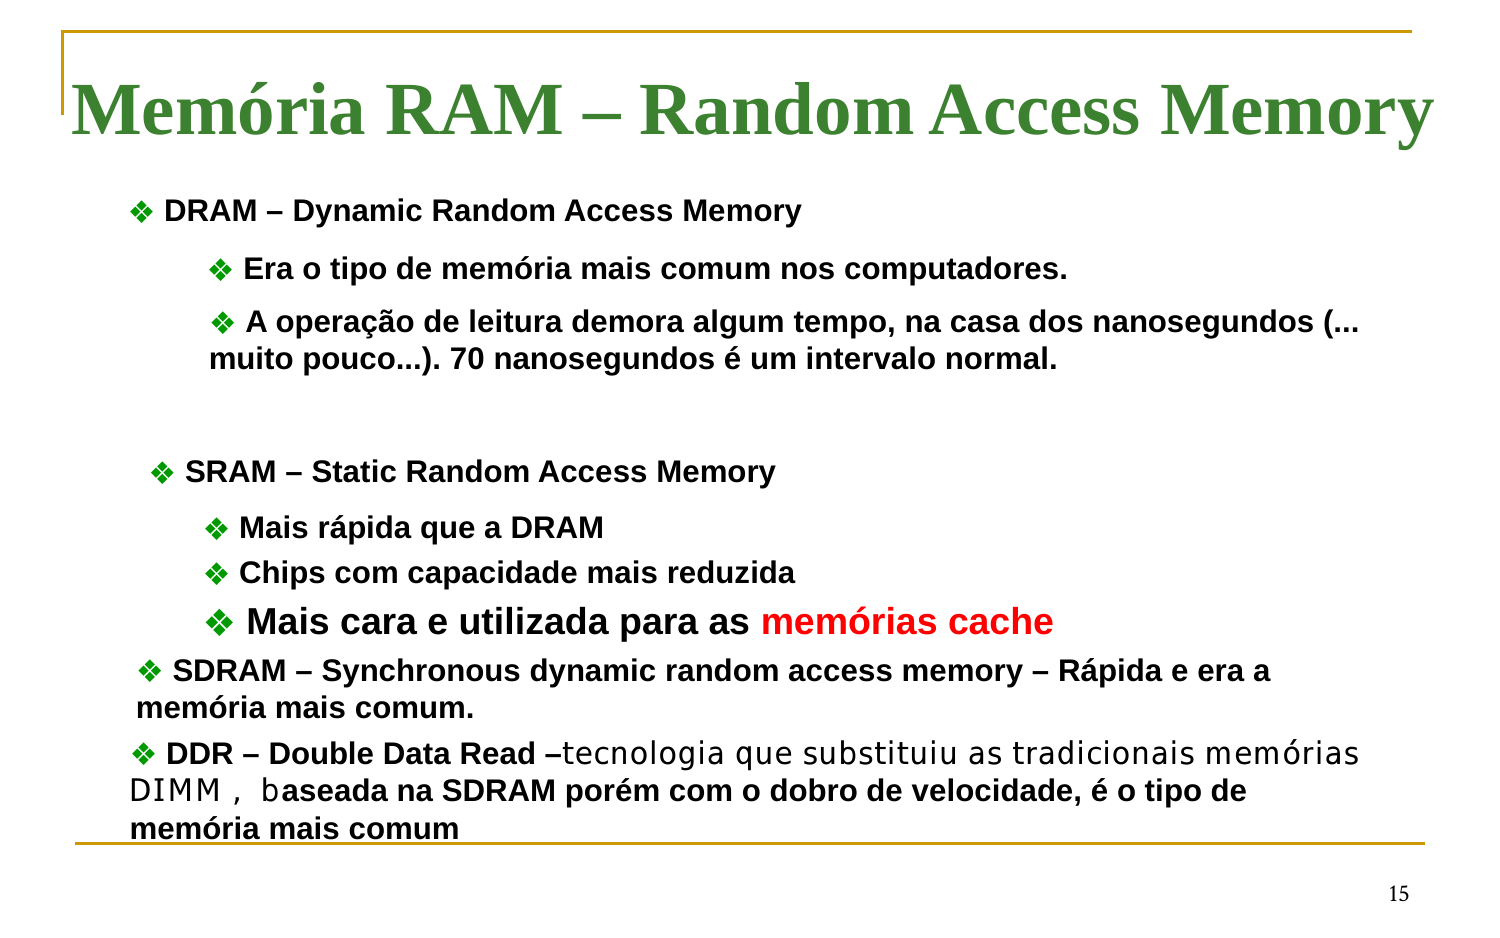

Memória RAM – Random Access Memory

 DRAM – Dynamic Random Access Memory
 Era o tipo de memória mais comum nos computadores.
 A operação de leitura demora algum tempo, na casa dos nanosegundos (... muito pouco...). 70 nanosegundos é um intervalo normal.
 SRAM – Static Random Access Memory
 Mais rápida que a DRAM
 Chips com capacidade mais reduzida
 Mais cara e utilizada para as memórias cache
 SDRAM – Synchronous dynamic random access memory – Rápida e era a memória mais comum.
 DDR – Double Data Read –tecnologia que substituiu as tradicionais memórias DIMM ,  baseada na SDRAM porém com o dobro de velocidade, é o tipo de memória mais comum
15